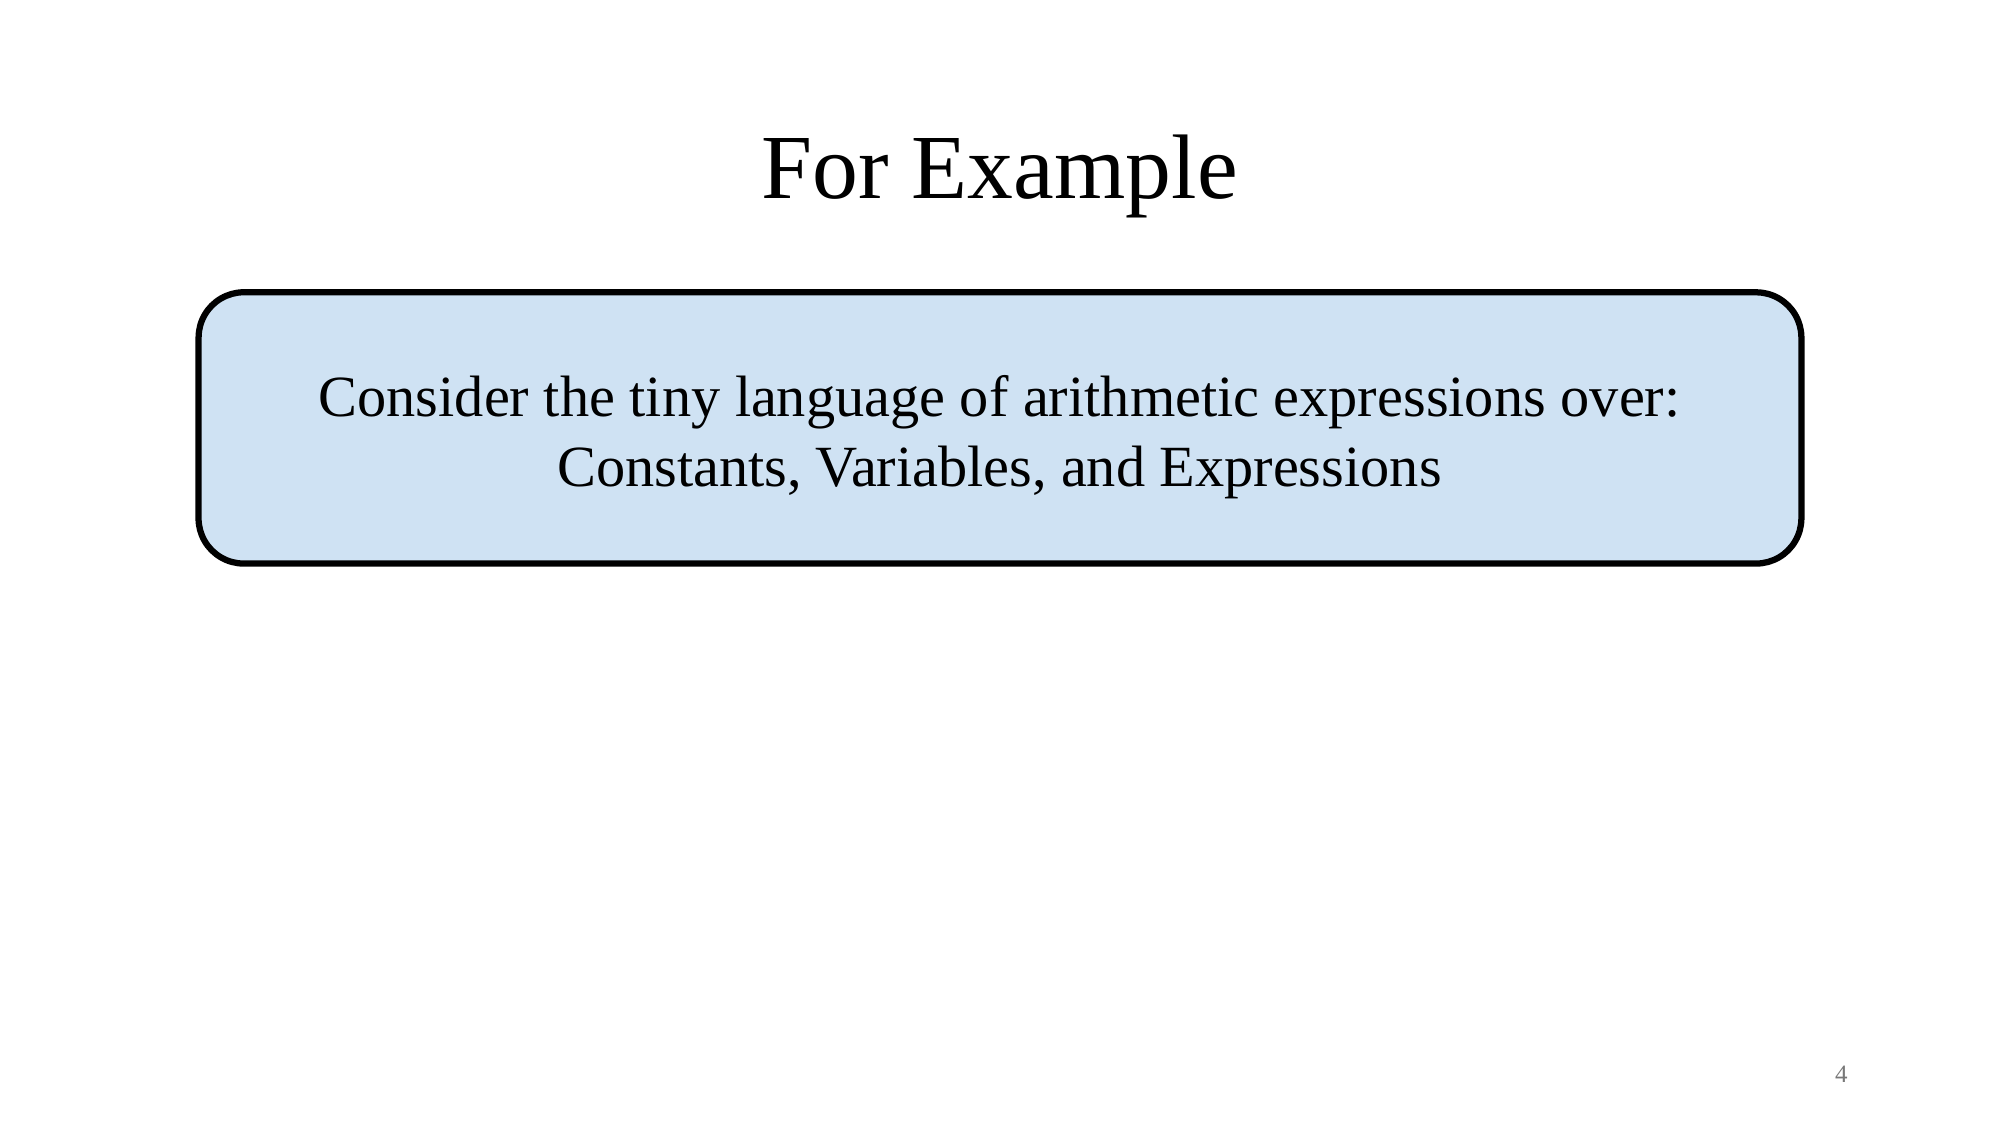

# For Example
Consider the tiny language of arithmetic expressions over: Constants, Variables, and Expressions
4